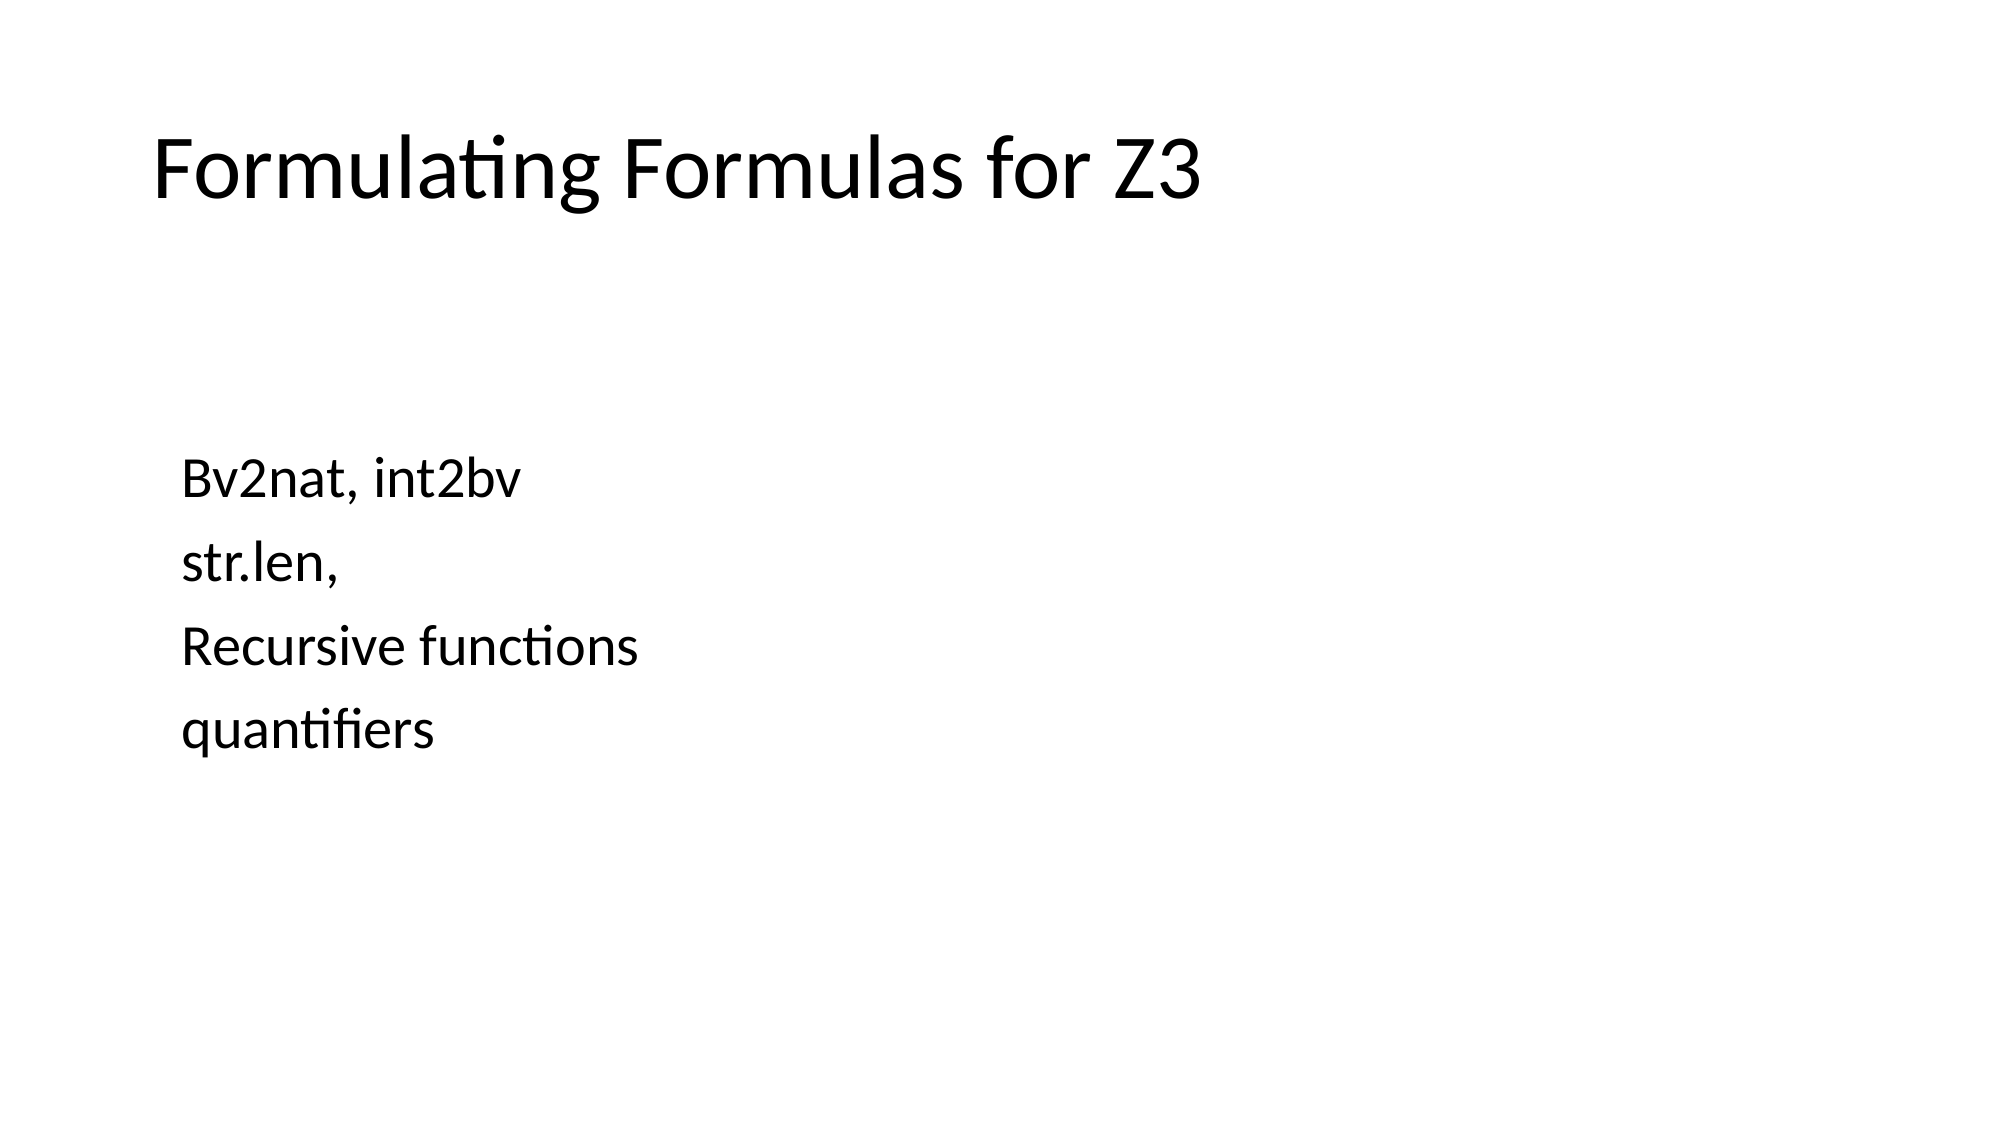

# Formulating Formulas for Z3
Bv2nat, int2bv
str.len,
Recursive functions
quantifiers